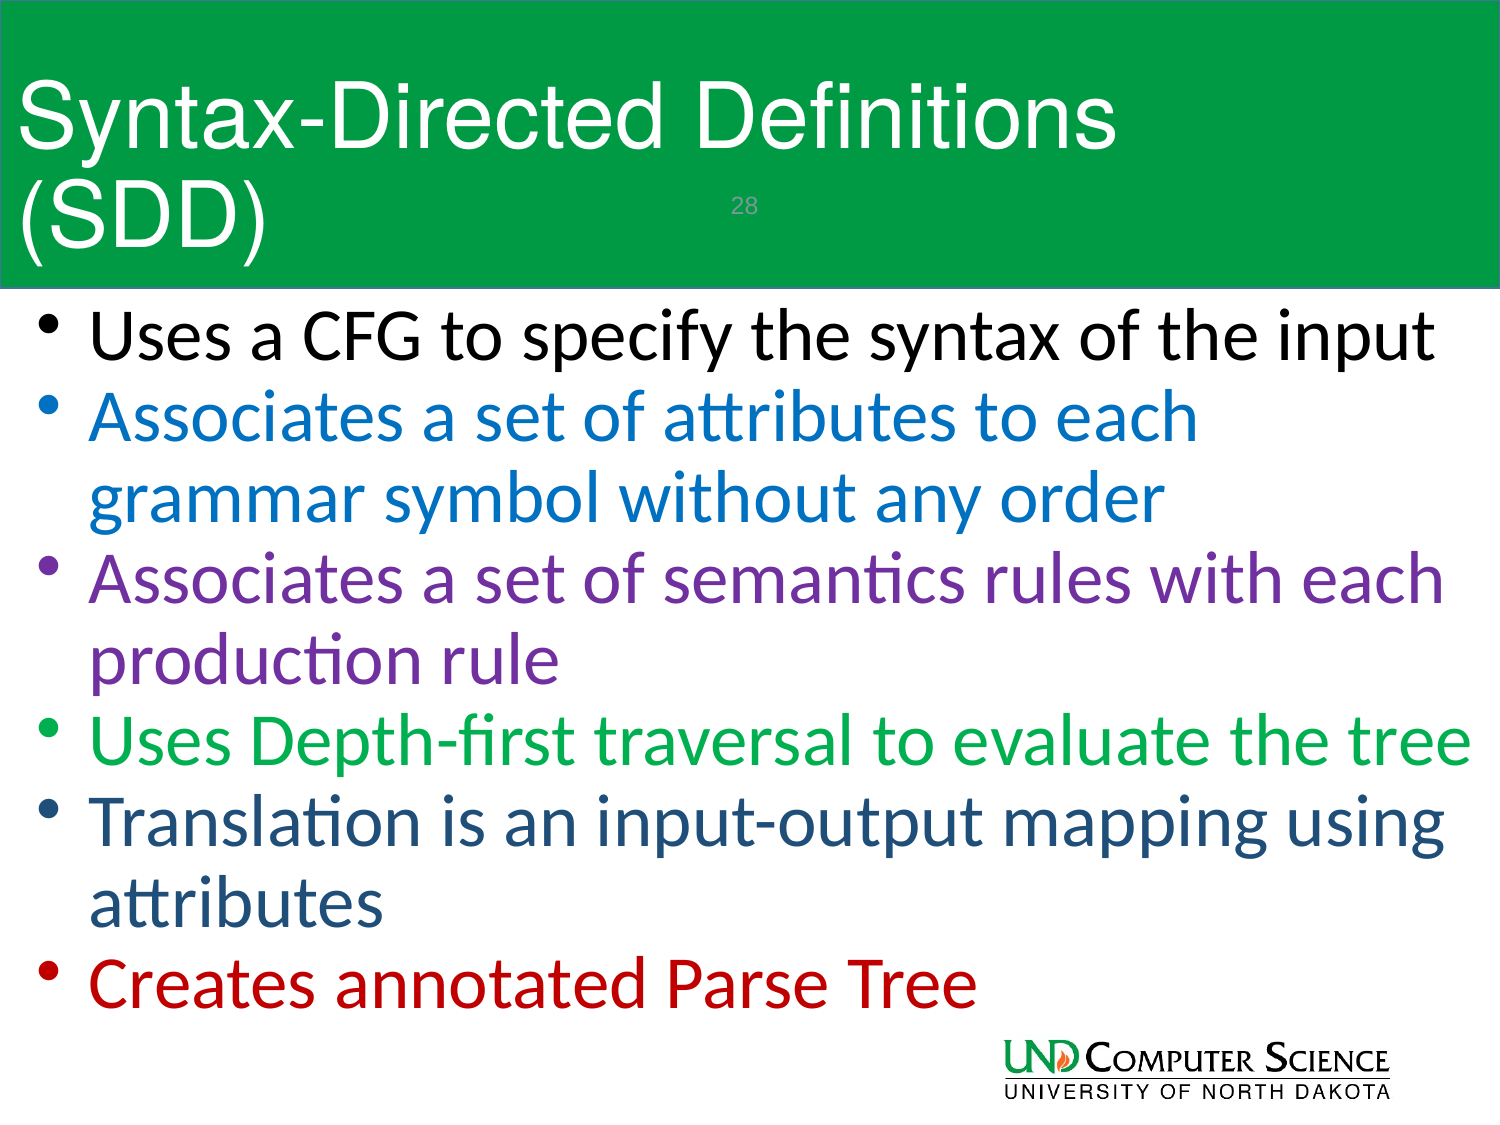

# Syntax-Directed Definitions (SDD)
28
Uses a CFG to specify the syntax of the input
Associates a set of attributes to each grammar symbol without any order
Associates a set of semantics rules with each production rule
Uses Depth-first traversal to evaluate the tree
Translation is an input-output mapping using attributes
Creates annotated Parse Tree